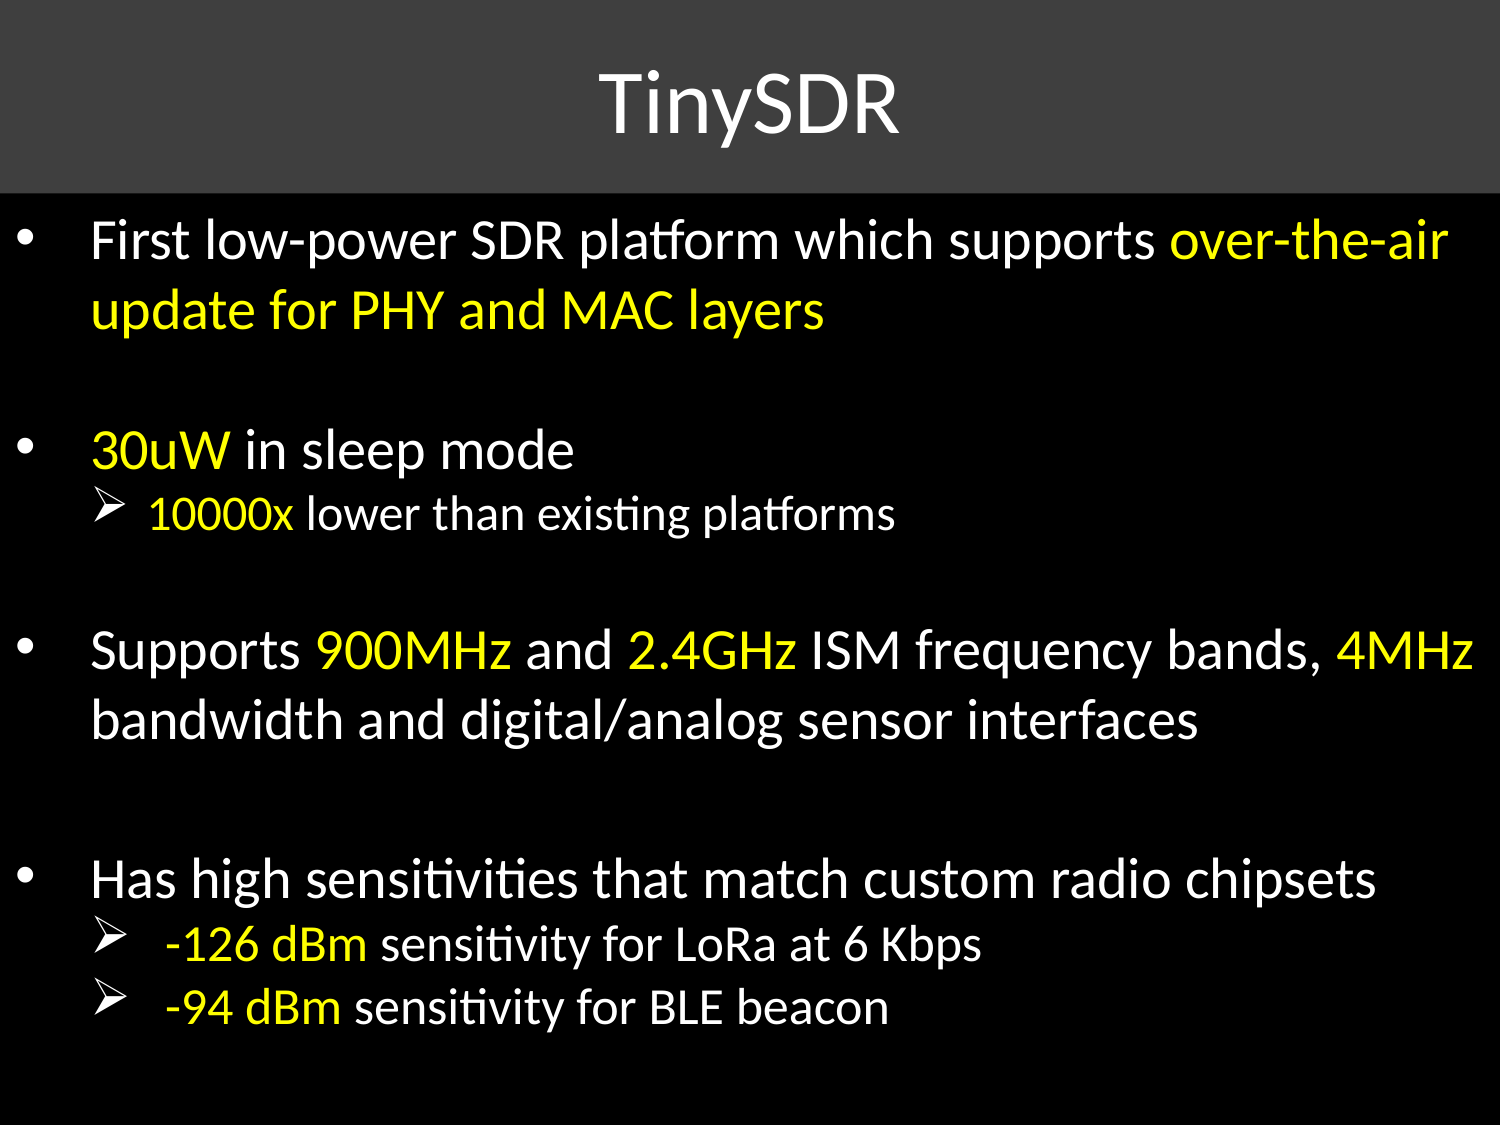

# TinySDR
First low-power SDR platform which supports over-the-air update for PHY and MAC layers

30uW in sleep mode
10000x lower than existing platforms

Supports 900MHz and 2.4GHz ISM frequency bands, 4MHz bandwidth and digital/analog sensor interfaces

Has high sensitivities that match custom radio chipsets
-126 dBm sensitivity for LoRa at 6 Kbps
-94 dBm sensitivity for BLE beacon